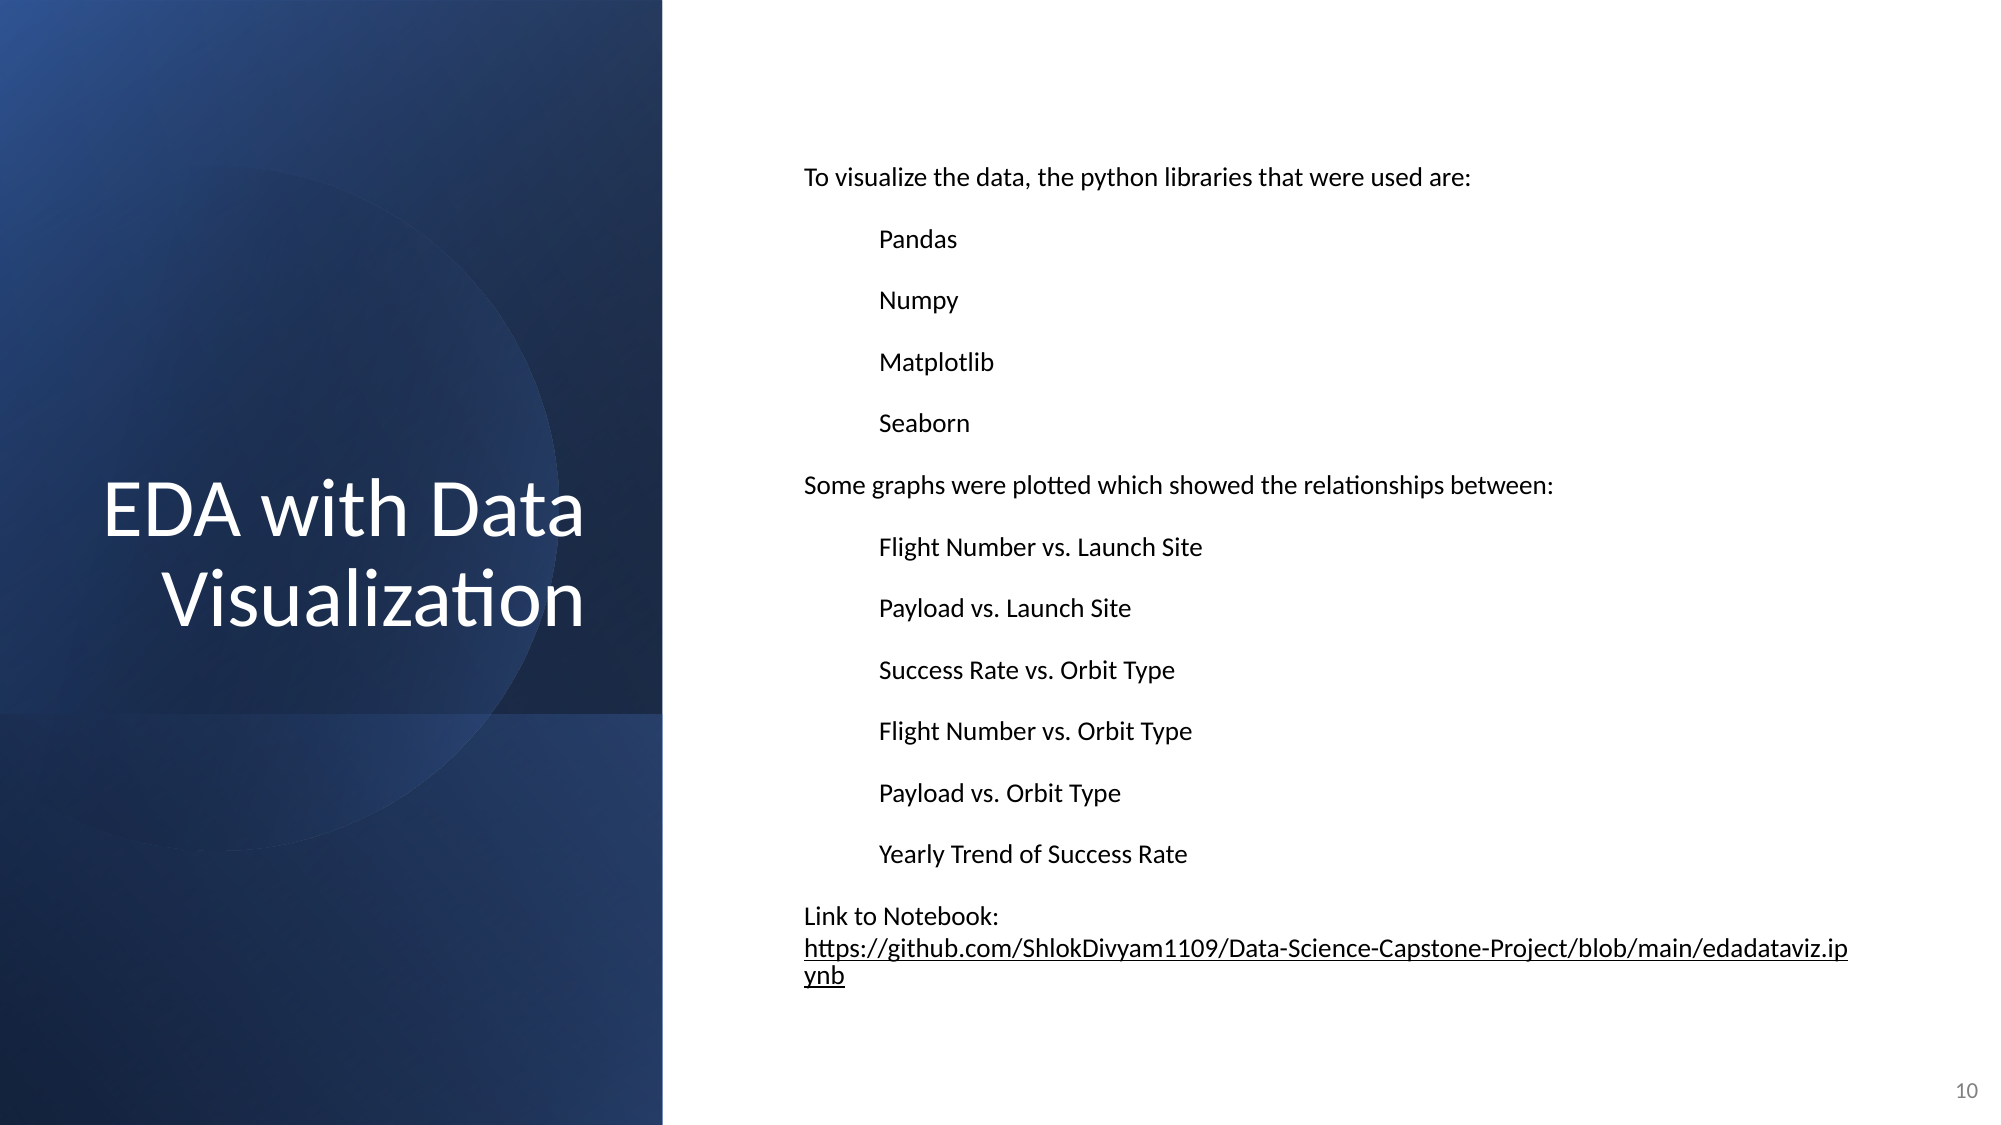

EDA with Data Visualization
To visualize the data, the python libraries that were used are:
Pandas
Numpy
Matplotlib
Seaborn
Some graphs were plotted which showed the relationships between:
Flight Number vs. Launch Site
Payload vs. Launch Site
Success Rate vs. Orbit Type
Flight Number vs. Orbit Type
Payload vs. Orbit Type
Yearly Trend of Success Rate
Link to Notebook: https://github.com/ShlokDivyam1109/Data-Science-Capstone-Project/blob/main/edadataviz.ipynb

10